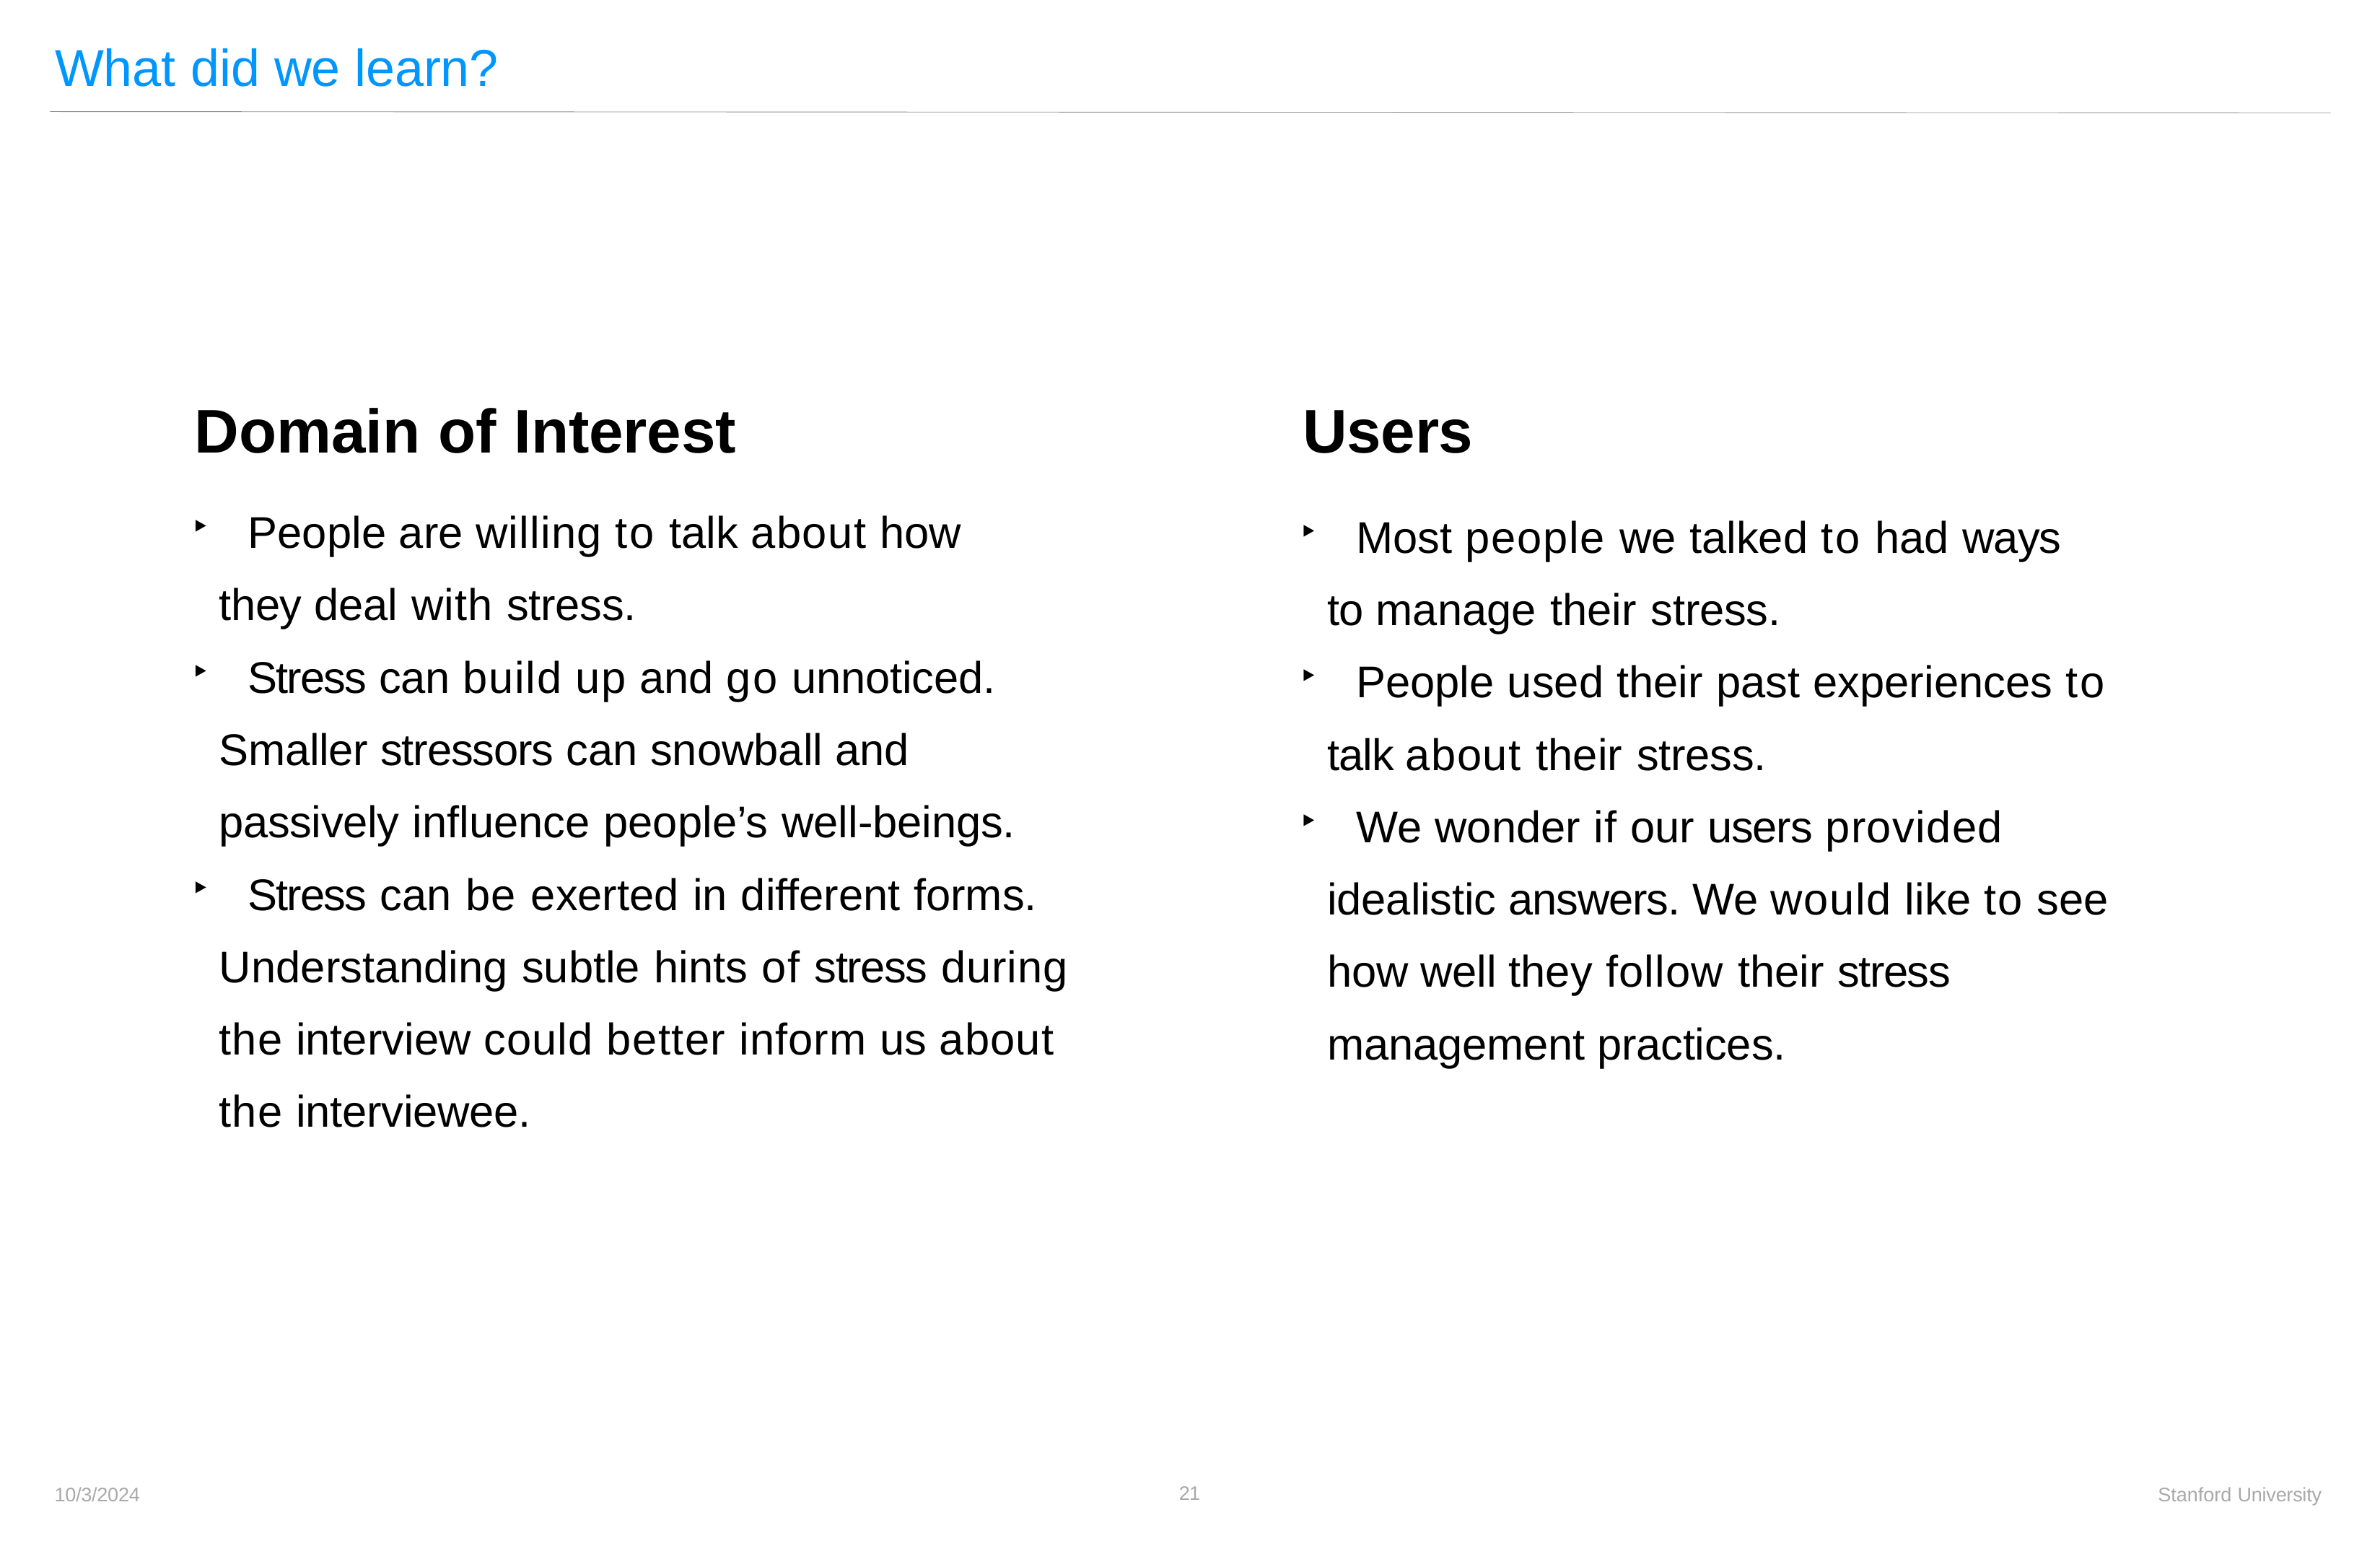

# What did we learn?
Domain of Interest
	People are willing to talk about how they deal with stress.
	Stress can build up and go unnoticed. Smaller stressors can snowball and passively influence people’s well-beings.
	Stress can be exerted in different forms. Understanding subtle hints of stress during the interview could better inform us about the interviewee.
Users
	Most people we talked to had ways to manage their stress.
	People used their past experiences to talk about their stress.
	We wonder if our users provided idealistic answers. We would like to see how well they follow their stress management practices.
21
10/3/2024
Stanford University